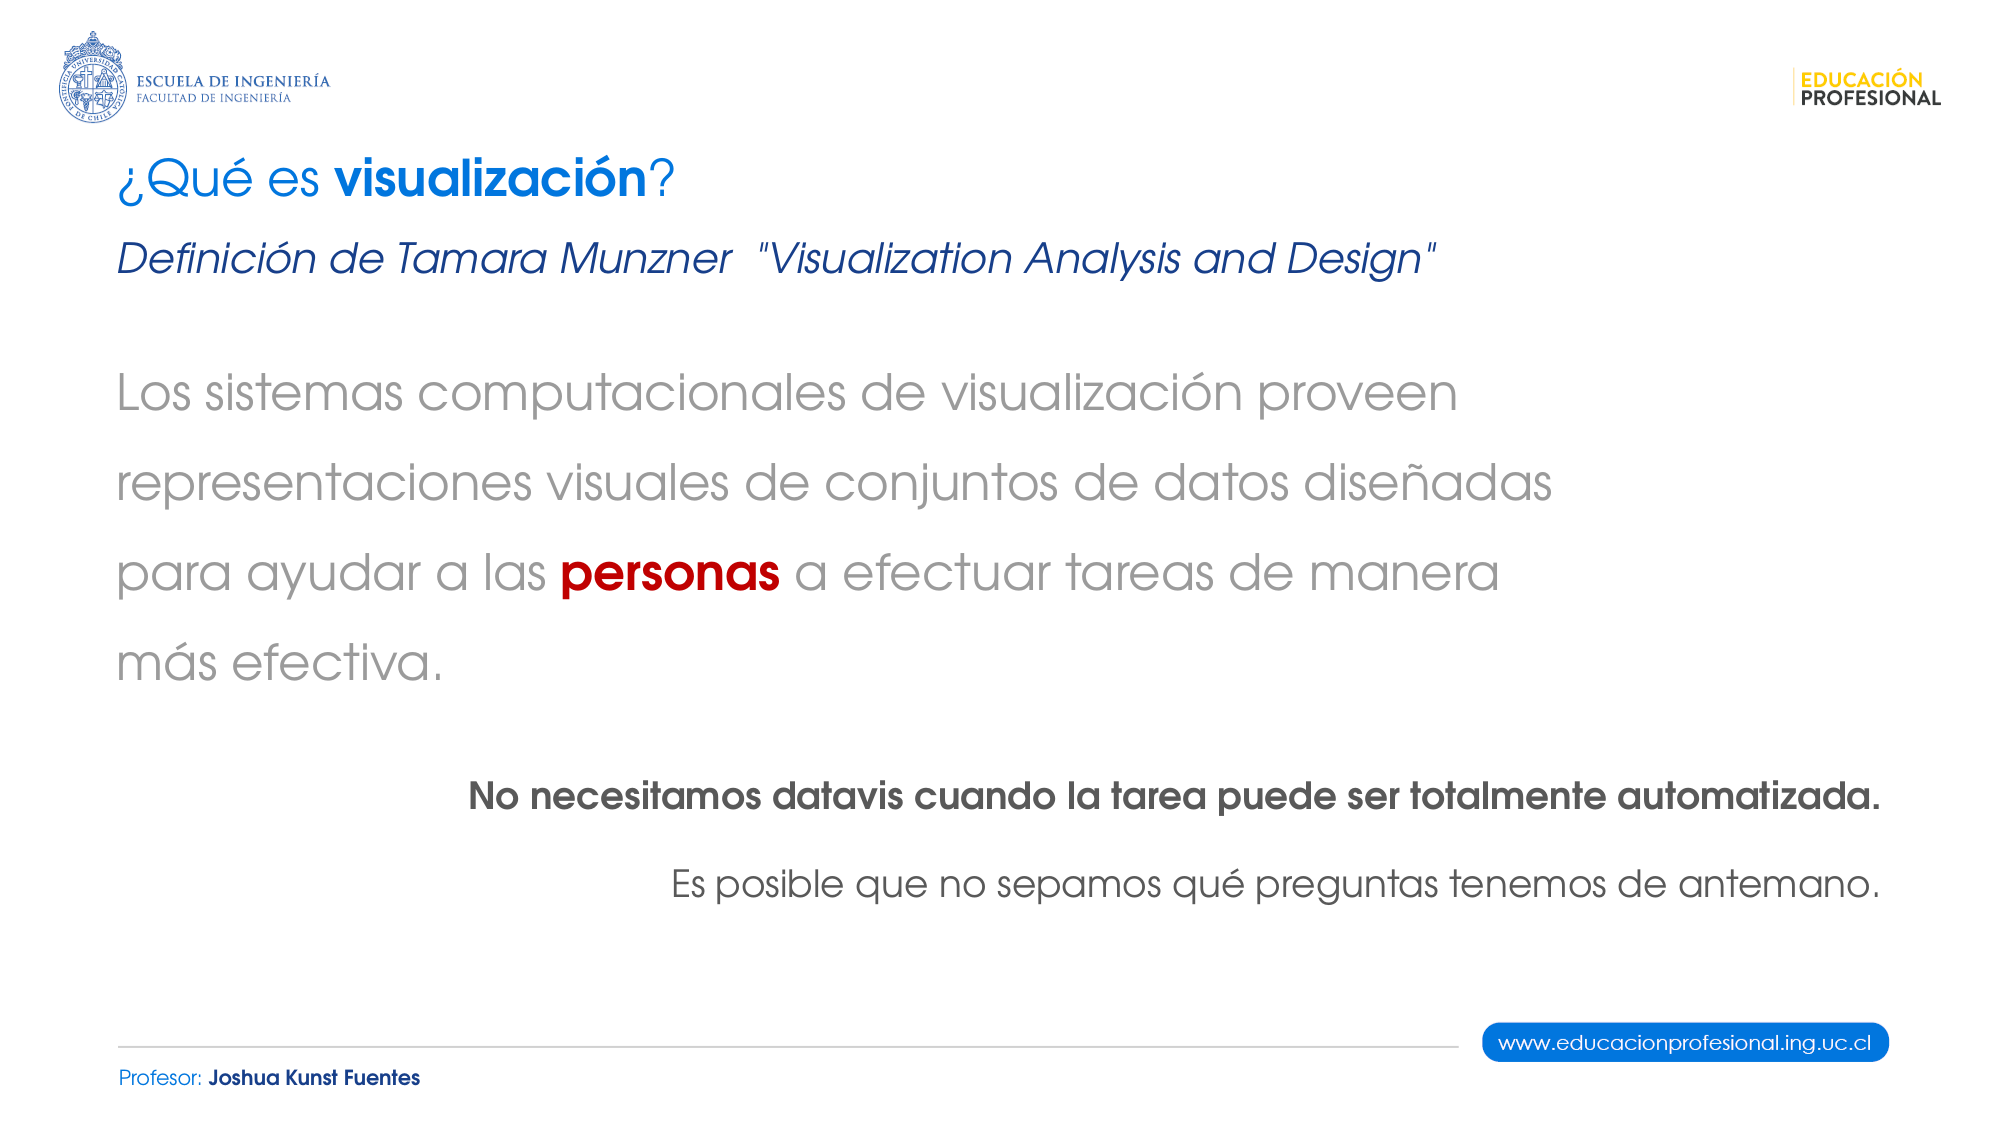

# ¿Qué es visualización?
Definición de Tamara Munzner  "Visualization Analysis and Design"
Los sistemas computacionales de visualización proveen representaciones visuales de conjuntos de datos diseñadas para ayudar a las personas a efectuar tareas de manera más efectiva.
No necesitamos datavis cuando la tarea puede ser totalmente automatizada.
Es posible que no sepamos qué preguntas tenemos de antemano.